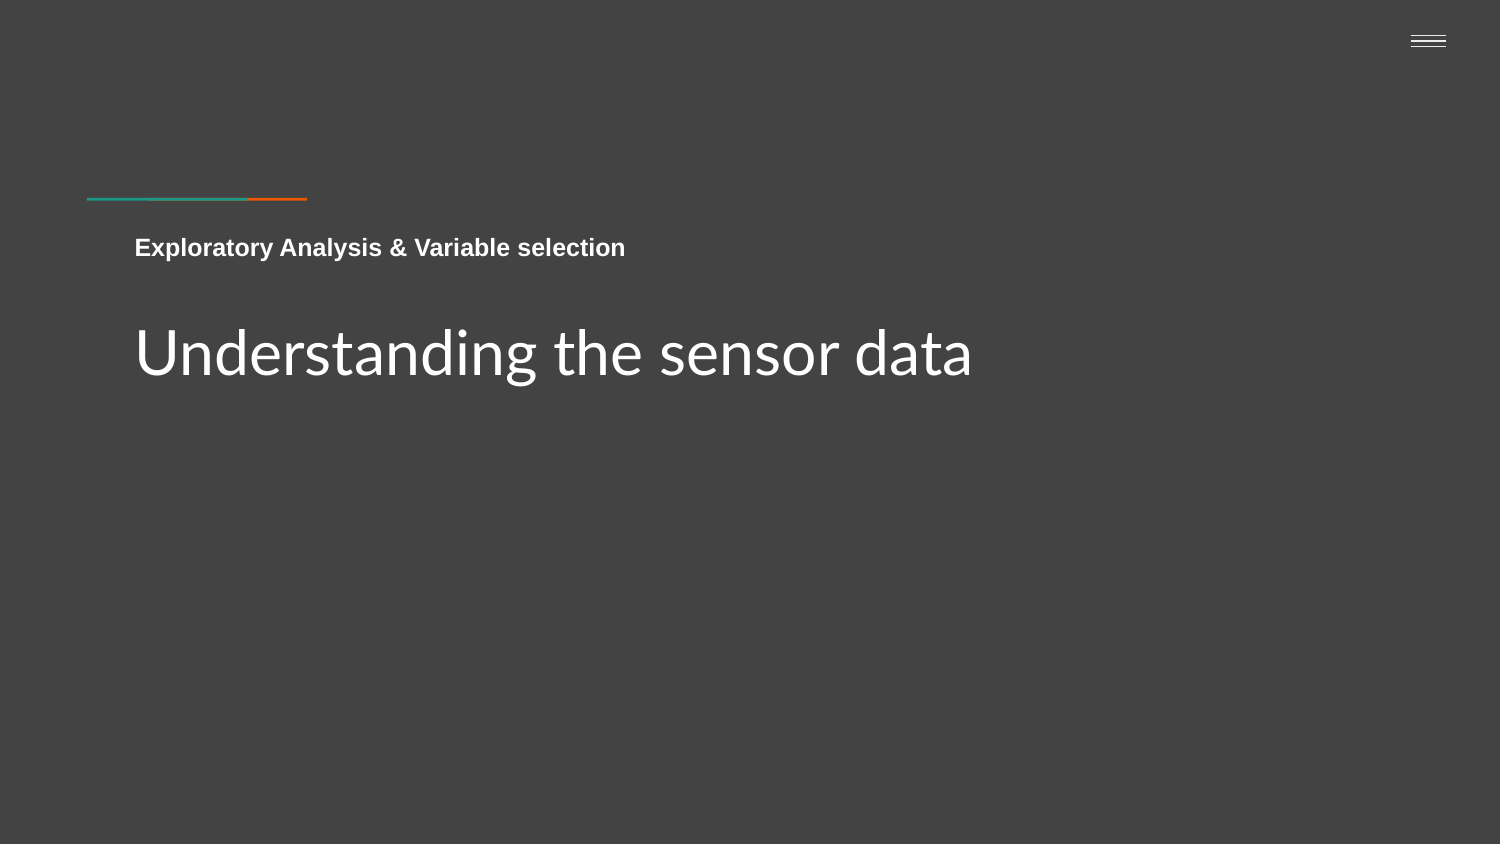

# Exploratory Analysis & Variable selection
Understanding the sensor data